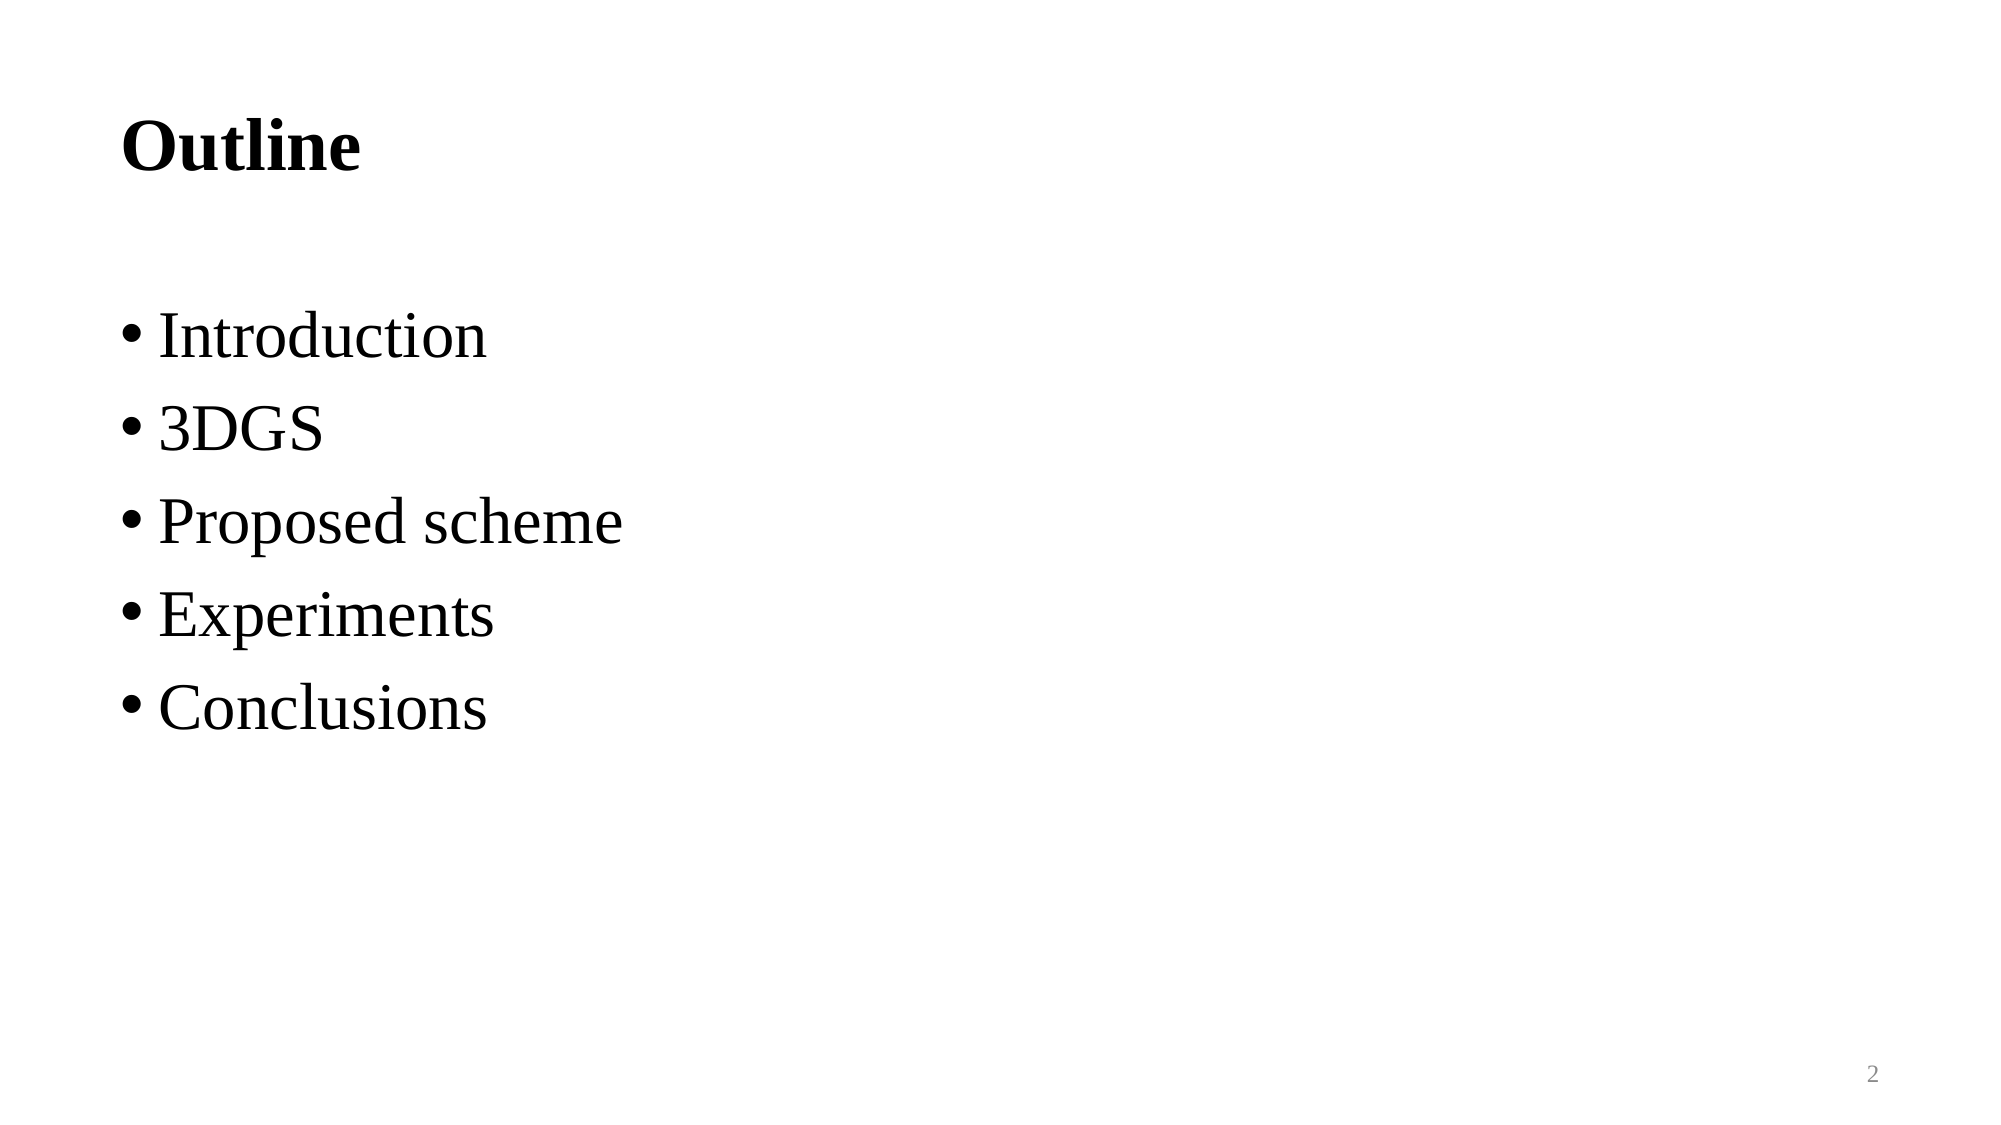

# Outline
Introduction
3DGS
Proposed scheme
Experiments
Conclusions
2